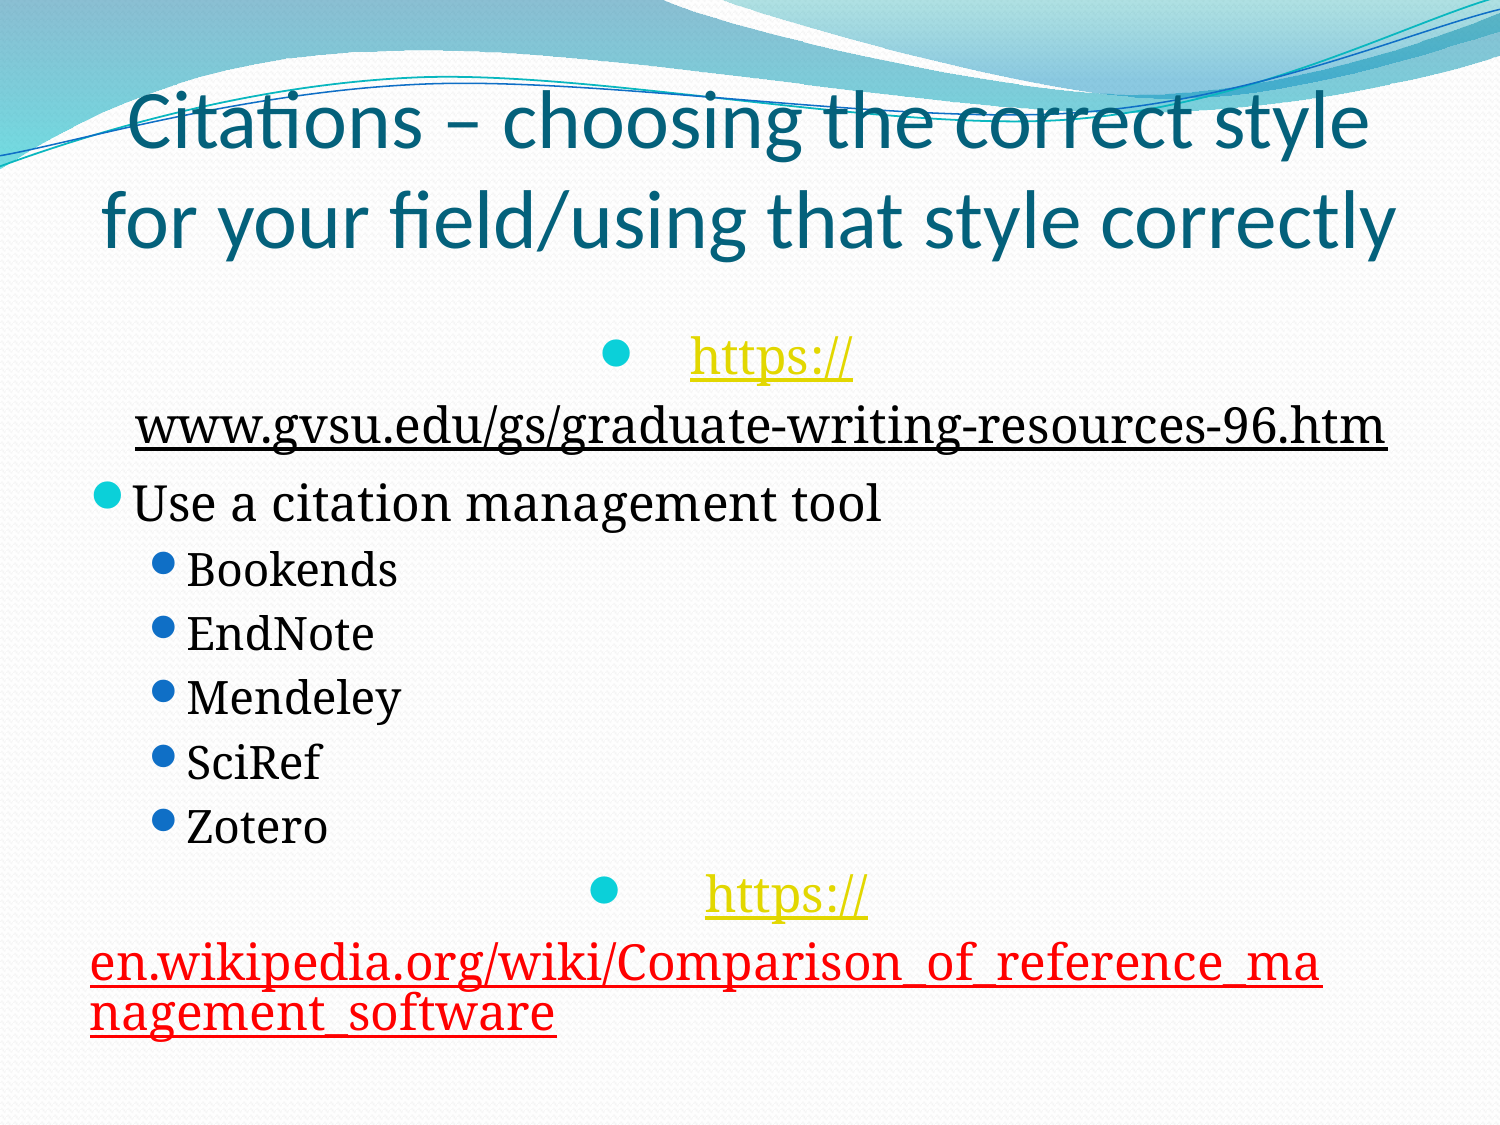

# Citations – choosing the correct style for your field/using that style correctly
https://www.gvsu.edu/gs/graduate-writing-resources-96.htm
Use a citation management tool
Bookends
EndNote
Mendeley
SciRef
Zotero
https://en.wikipedia.org/wiki/Comparison_of_reference_management_software